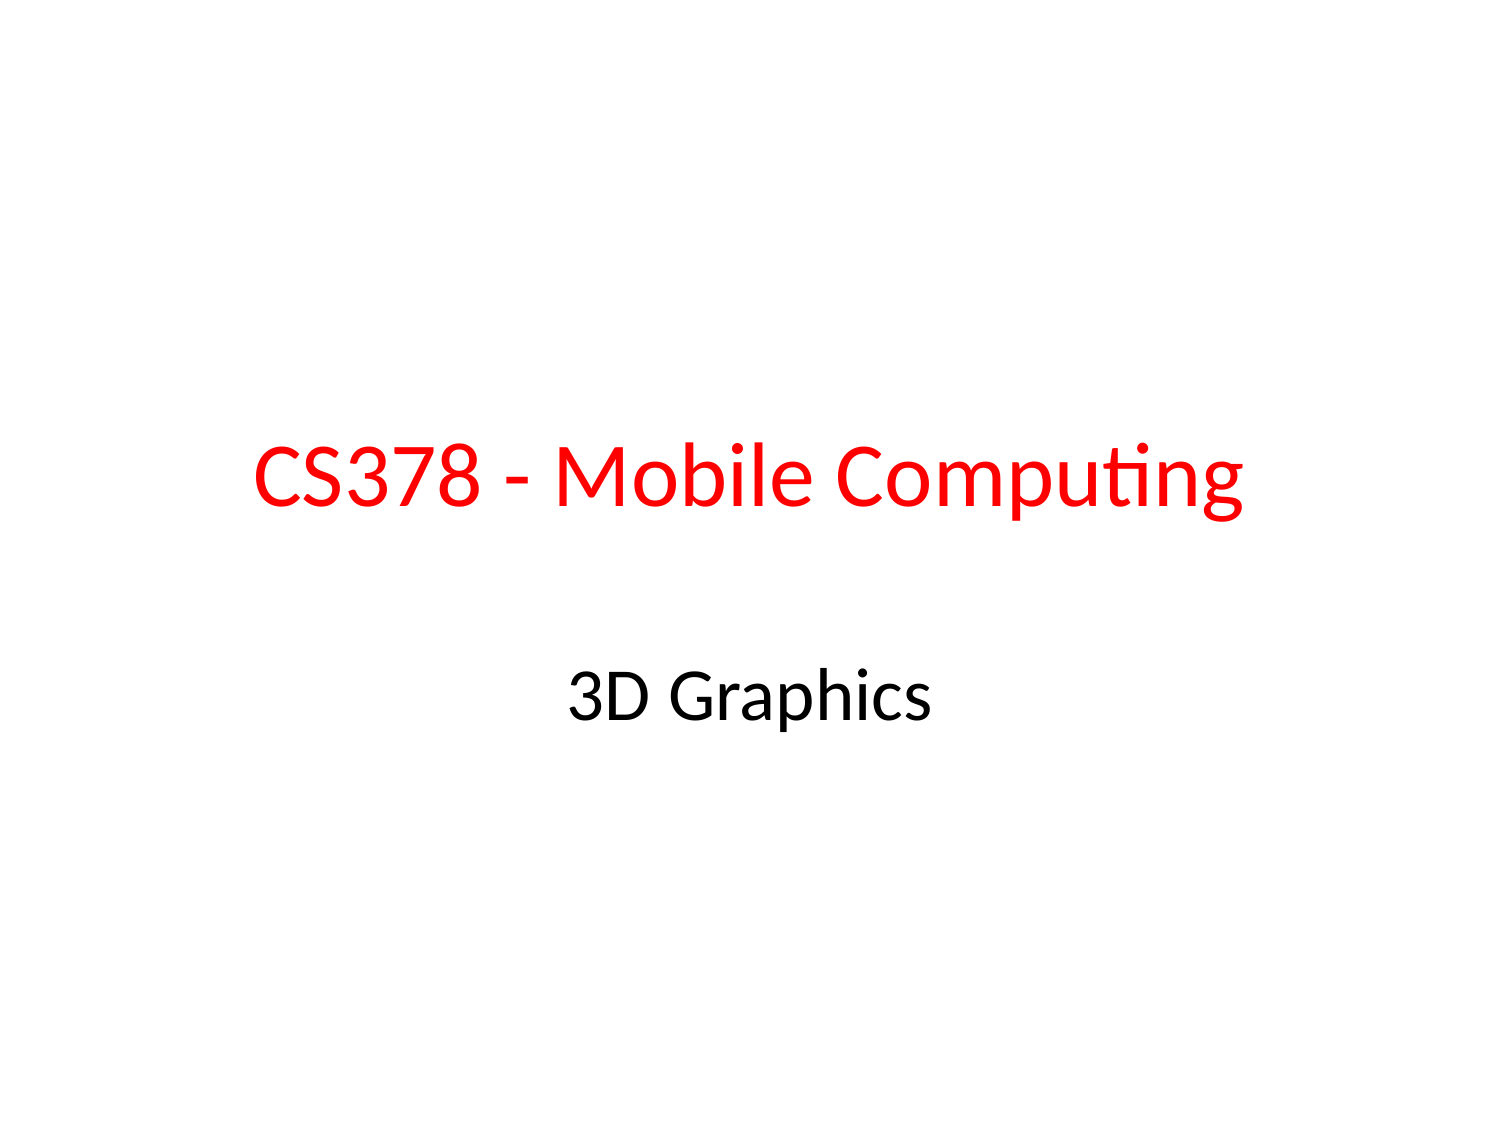

# CS378 - Mobile Computing
3D Graphics